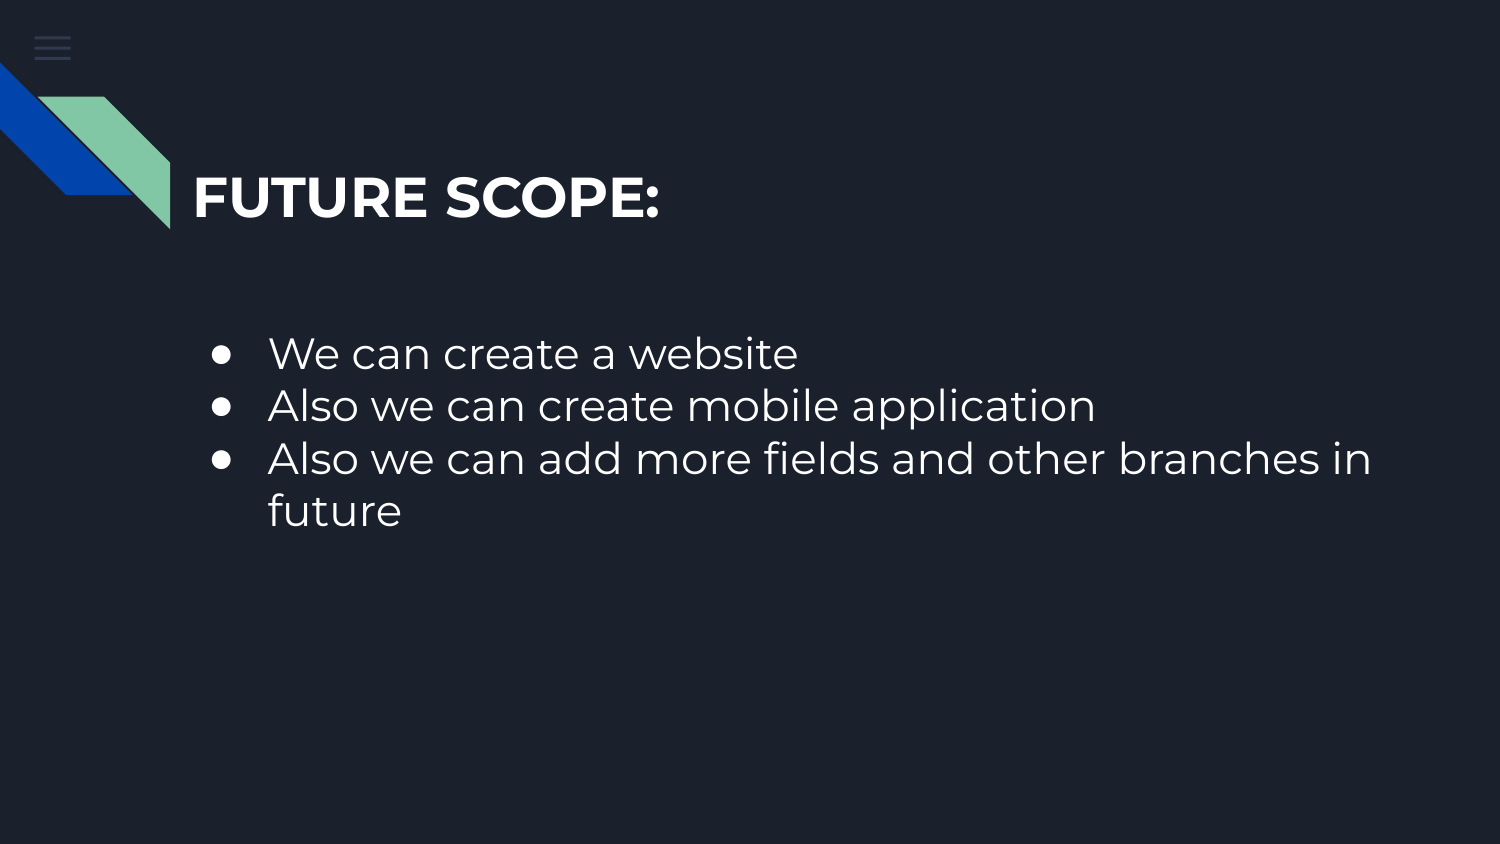

FUTURE SCOPE:
We can create a website
Also we can create mobile application
Also we can add more fields and other branches in future